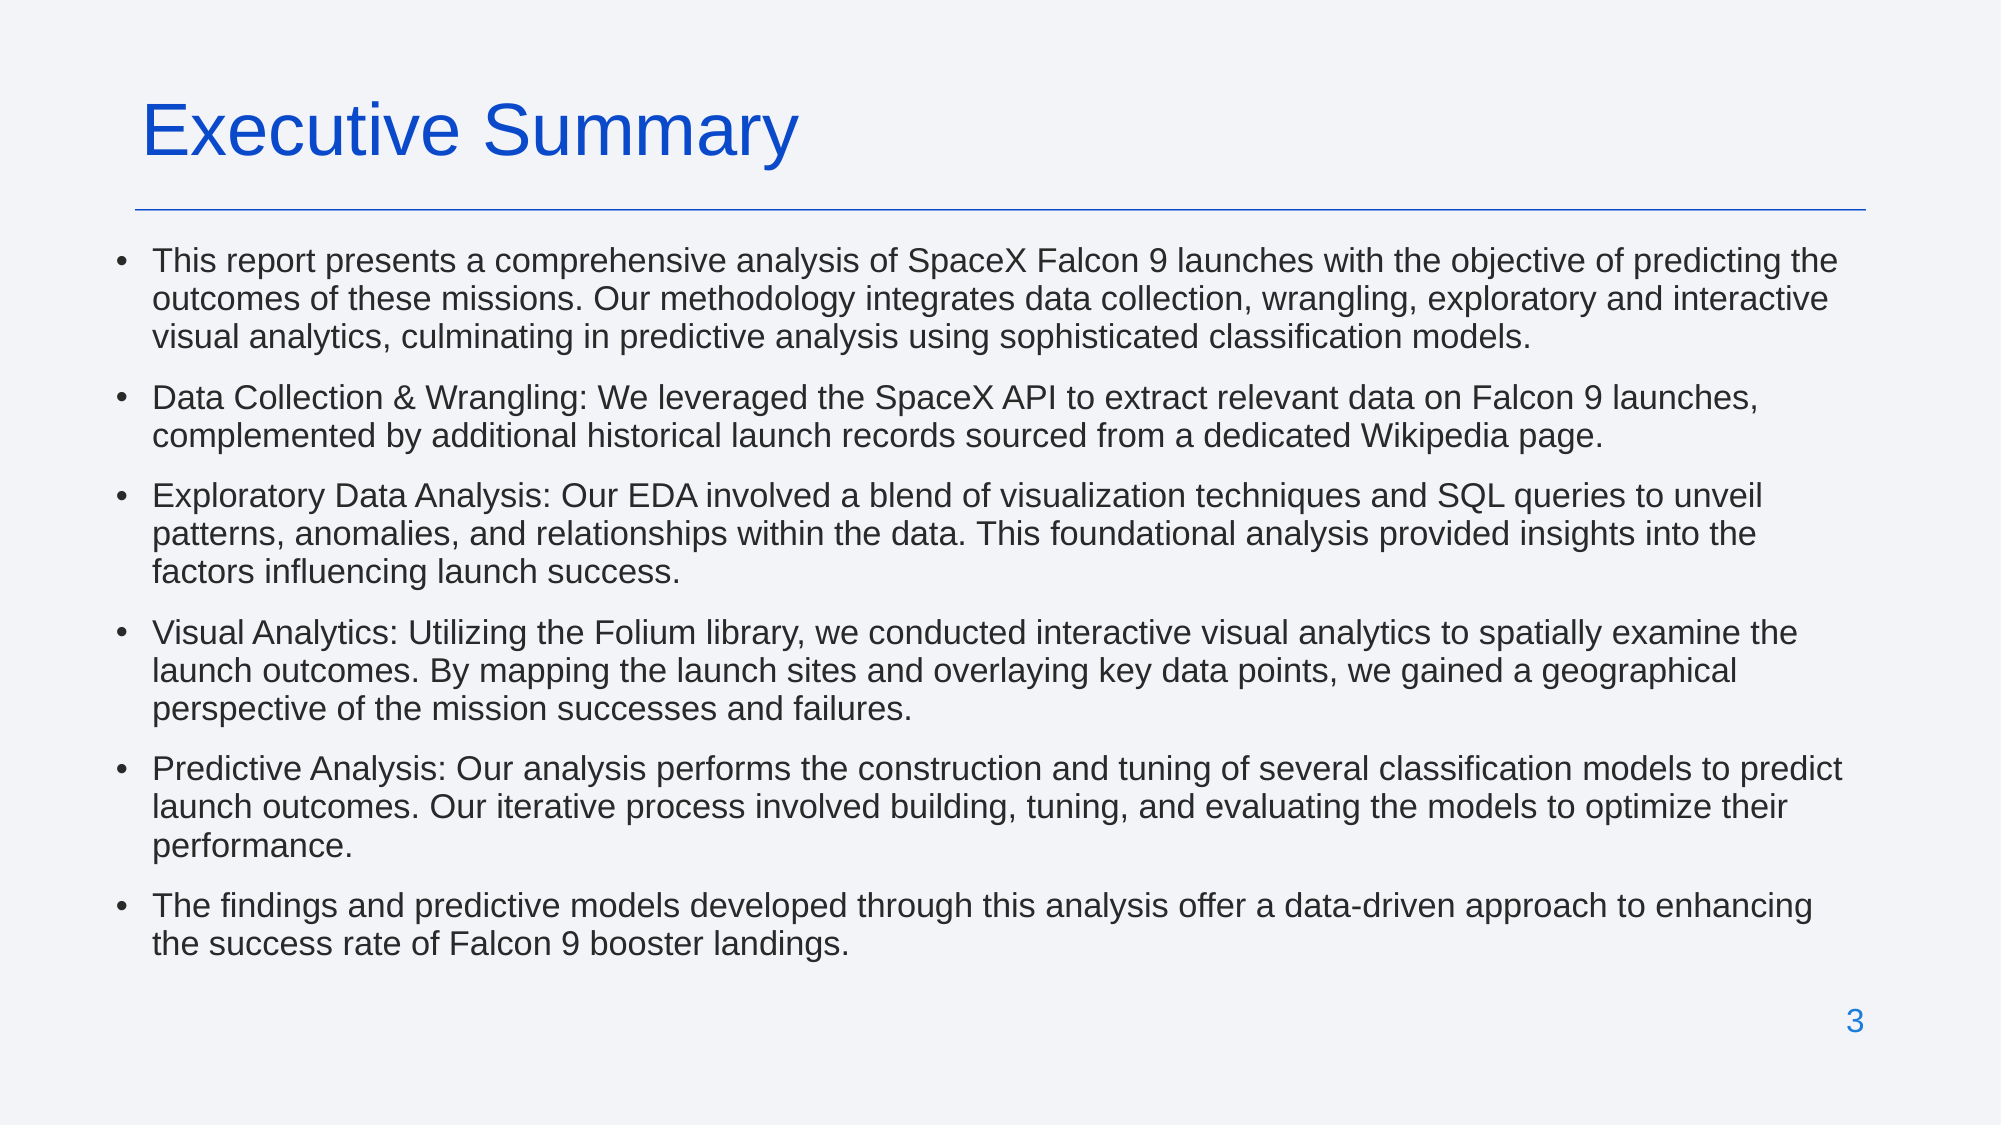

Executive Summary
This report presents a comprehensive analysis of SpaceX Falcon 9 launches with the objective of predicting the outcomes of these missions. Our methodology integrates data collection, wrangling, exploratory and interactive visual analytics, culminating in predictive analysis using sophisticated classification models.
Data Collection & Wrangling: We leveraged the SpaceX API to extract relevant data on Falcon 9 launches, complemented by additional historical launch records sourced from a dedicated Wikipedia page.
Exploratory Data Analysis: Our EDA involved a blend of visualization techniques and SQL queries to unveil patterns, anomalies, and relationships within the data. This foundational analysis provided insights into the factors influencing launch success.
Visual Analytics: Utilizing the Folium library, we conducted interactive visual analytics to spatially examine the launch outcomes. By mapping the launch sites and overlaying key data points, we gained a geographical perspective of the mission successes and failures.
Predictive Analysis: Our analysis performs the construction and tuning of several classification models to predict launch outcomes. Our iterative process involved building, tuning, and evaluating the models to optimize their performance.
The findings and predictive models developed through this analysis offer a data-driven approach to enhancing the success rate of Falcon 9 booster landings.
3